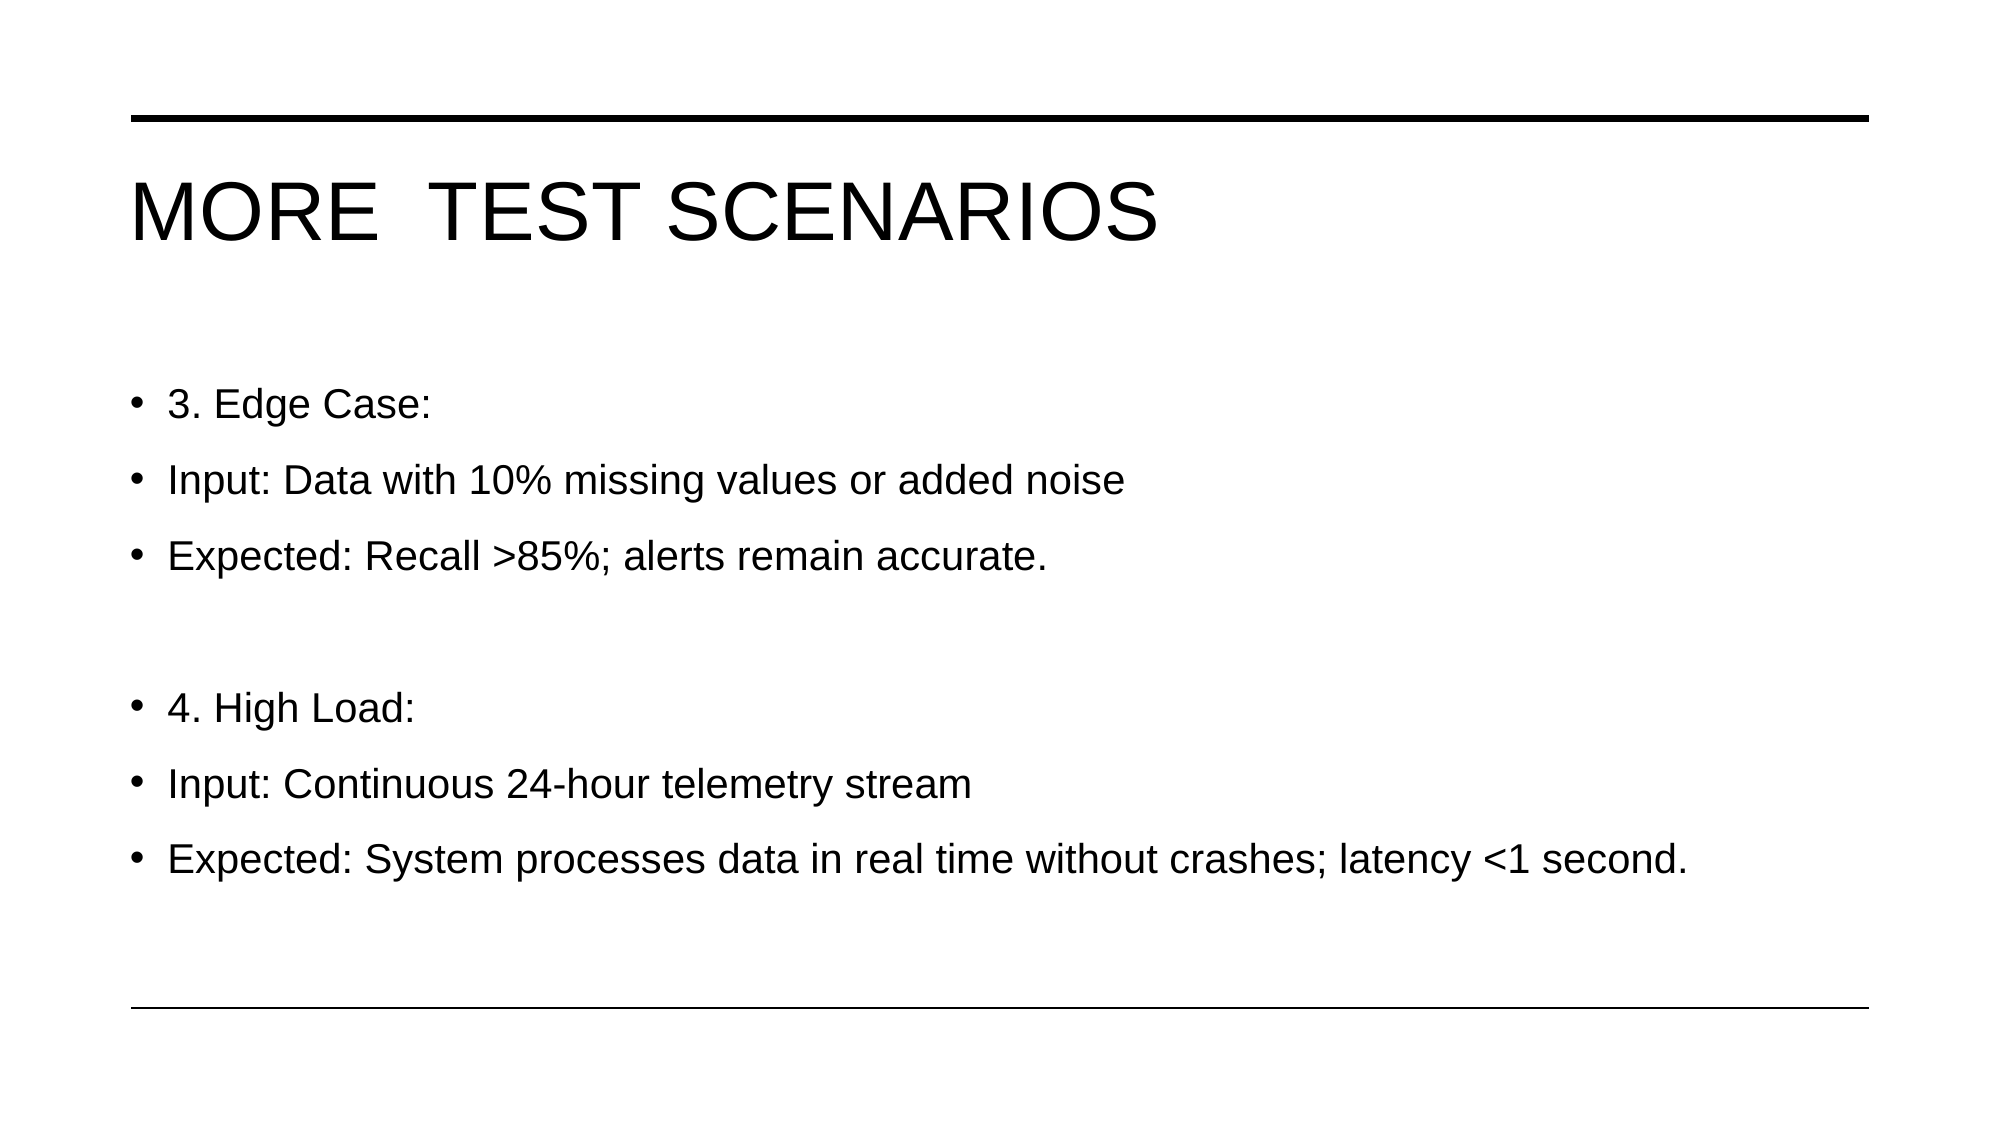

# More  test scenarios
3. Edge Case:
Input: Data with 10% missing values or added noise
Expected: Recall >85%; alerts remain accurate.

4. High Load:
Input: Continuous 24-hour telemetry stream
Expected: System processes data in real time without crashes; latency <1 second.